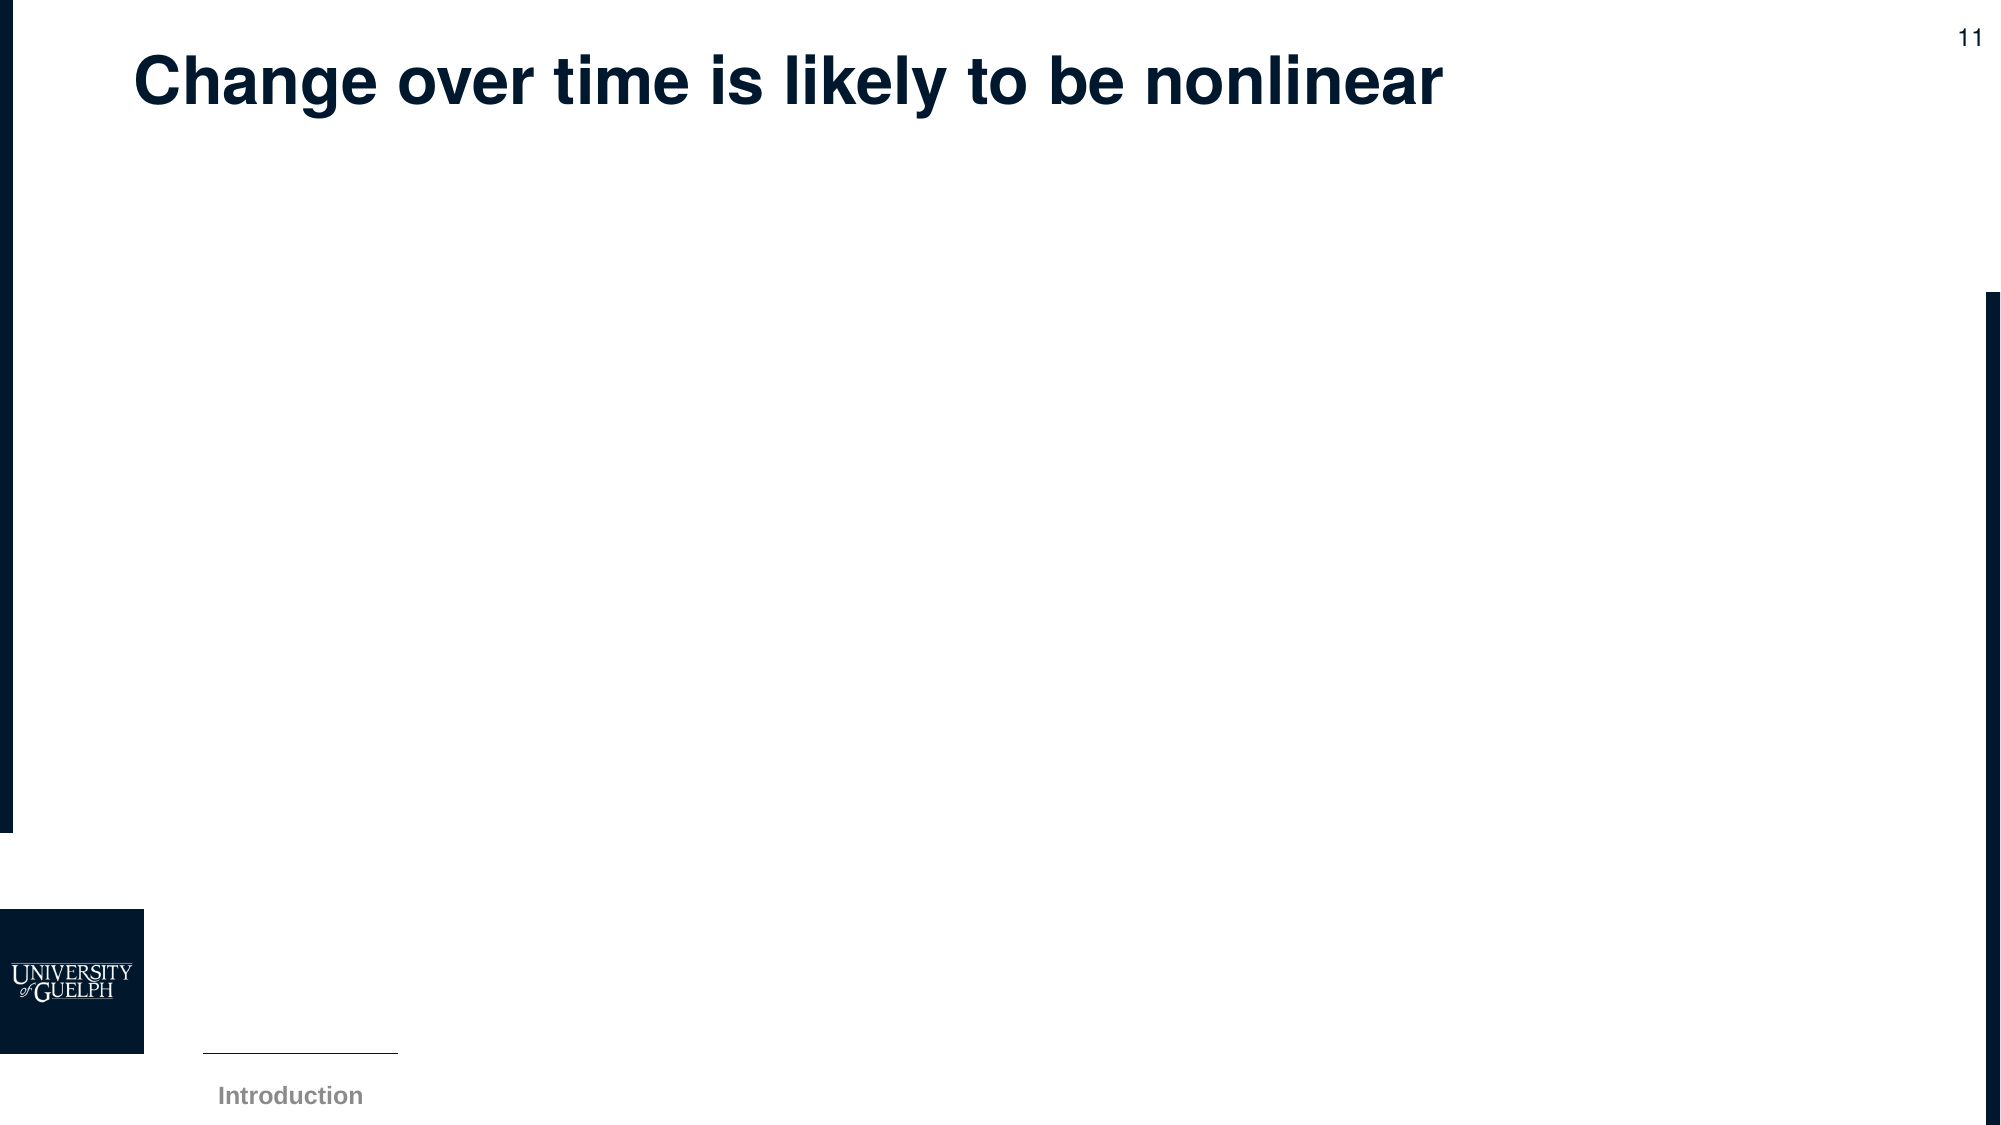

# Change over time is likely to be nonlinear
Introduction